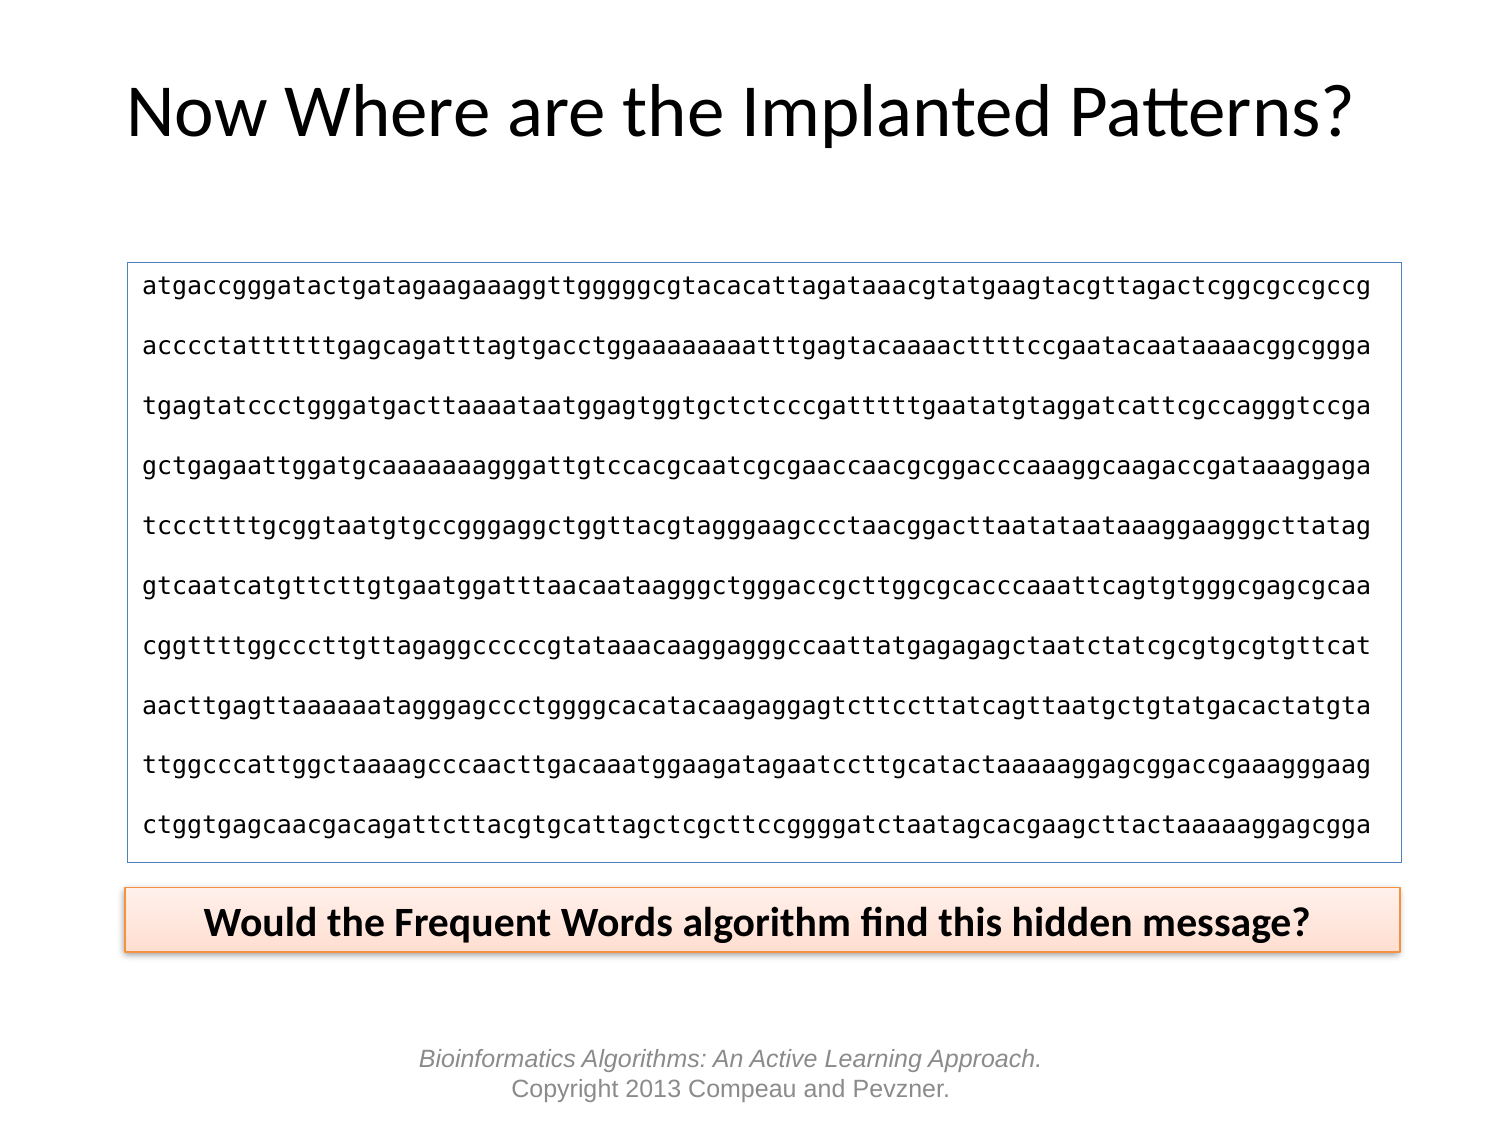

# Now Where are the Implanted Patterns?
atgaccgggatactgatagaagaaaggttgggggcgtacacattagataaacgtatgaagtacgttagactcggcgccgccg
acccctattttttgagcagatttagtgacctggaaaaaaaatttgagtacaaaacttttccgaatacaataaaacggcggga
tgagtatccctgggatgacttaaaataatggagtggtgctctcccgatttttgaatatgtaggatcattcgccagggtccga
gctgagaattggatgcaaaaaaagggattgtccacgcaatcgcgaaccaacgcggacccaaaggcaagaccgataaaggaga
tcccttttgcggtaatgtgccgggaggctggttacgtagggaagccctaacggacttaatataataaaggaagggcttatag
gtcaatcatgttcttgtgaatggatttaacaataagggctgggaccgcttggcgcacccaaattcagtgtgggcgagcgcaa
cggttttggcccttgttagaggcccccgtataaacaaggagggccaattatgagagagctaatctatcgcgtgcgtgttcat
aacttgagttaaaaaatagggagccctggggcacatacaagaggagtcttccttatcagttaatgctgtatgacactatgta
ttggcccattggctaaaagcccaacttgacaaatggaagatagaatccttgcatactaaaaaggagcggaccgaaagggaag
ctggtgagcaacgacagattcttacgtgcattagctcgcttccggggatctaatagcacgaagcttactaaaaaggagcgga
Would the Frequent Words algorithm find this hidden message?
Bioinformatics Algorithms: An Active Learning Approach.
Copyright 2013 Compeau and Pevzner.